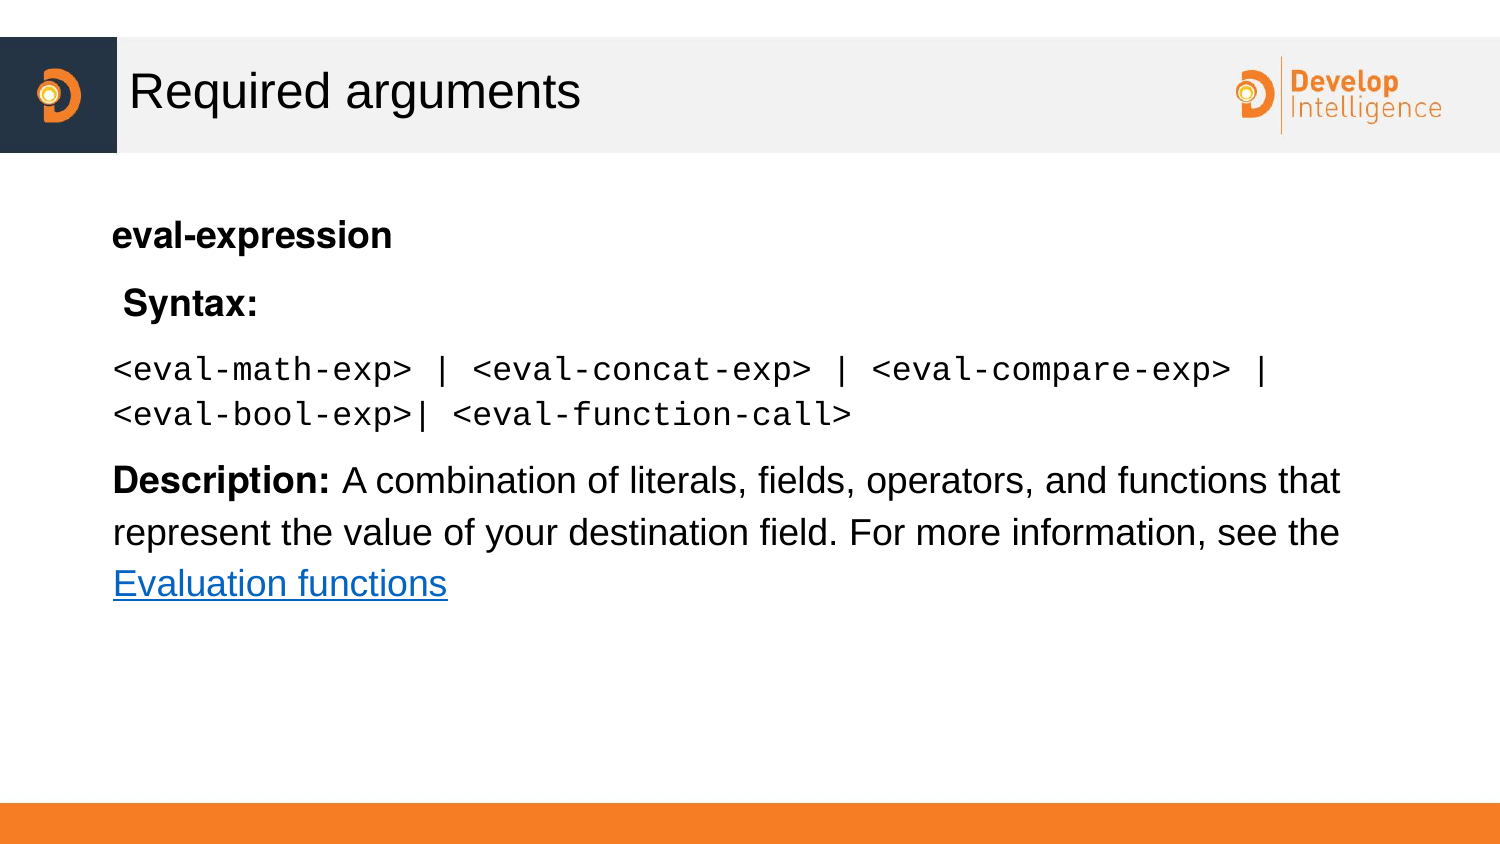

# Required arguments
eval-expression
 Syntax:
<eval-math-exp> | <eval-concat-exp> | <eval-compare-exp> | <eval-bool-exp>| <eval-function-call>
Description: A combination of literals, fields, operators, and functions that represent the value of your destination field. For more information, see the Evaluation functions